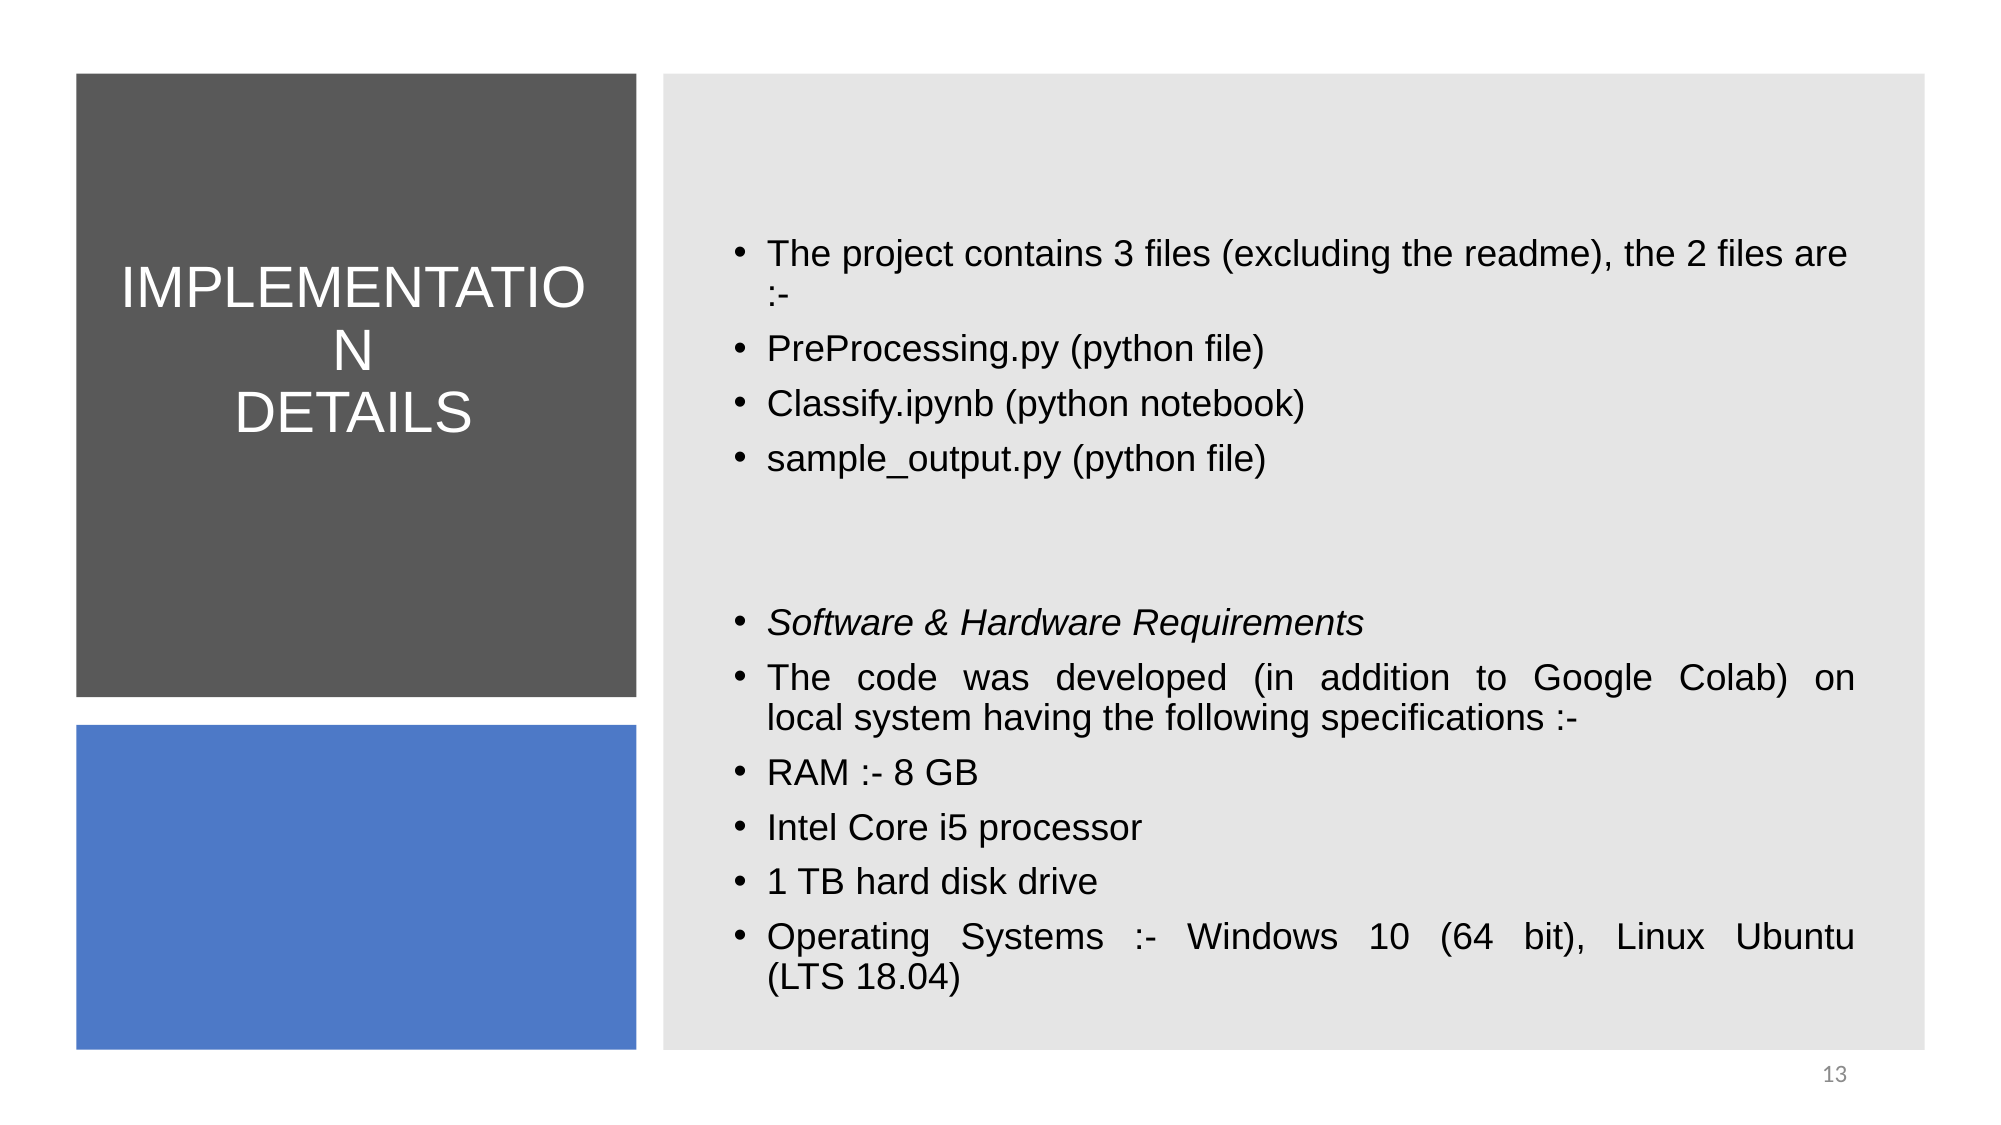

The project contains 3 files (excluding the readme), the 2 files are :-
PreProcessing.py (python file)
Classify.ipynb (python notebook)
sample_output.py (python file)

Software & Hardware Requirements
The code was developed (in addition to Google Colab) on local system having the following specifications :-
RAM :- 8 GB
Intel Core i5 processor
1 TB hard disk drive
Operating Systems :- Windows 10 (64 bit), Linux Ubuntu (LTS 18.04)

# IMPLEMENTATION DETAILS

13